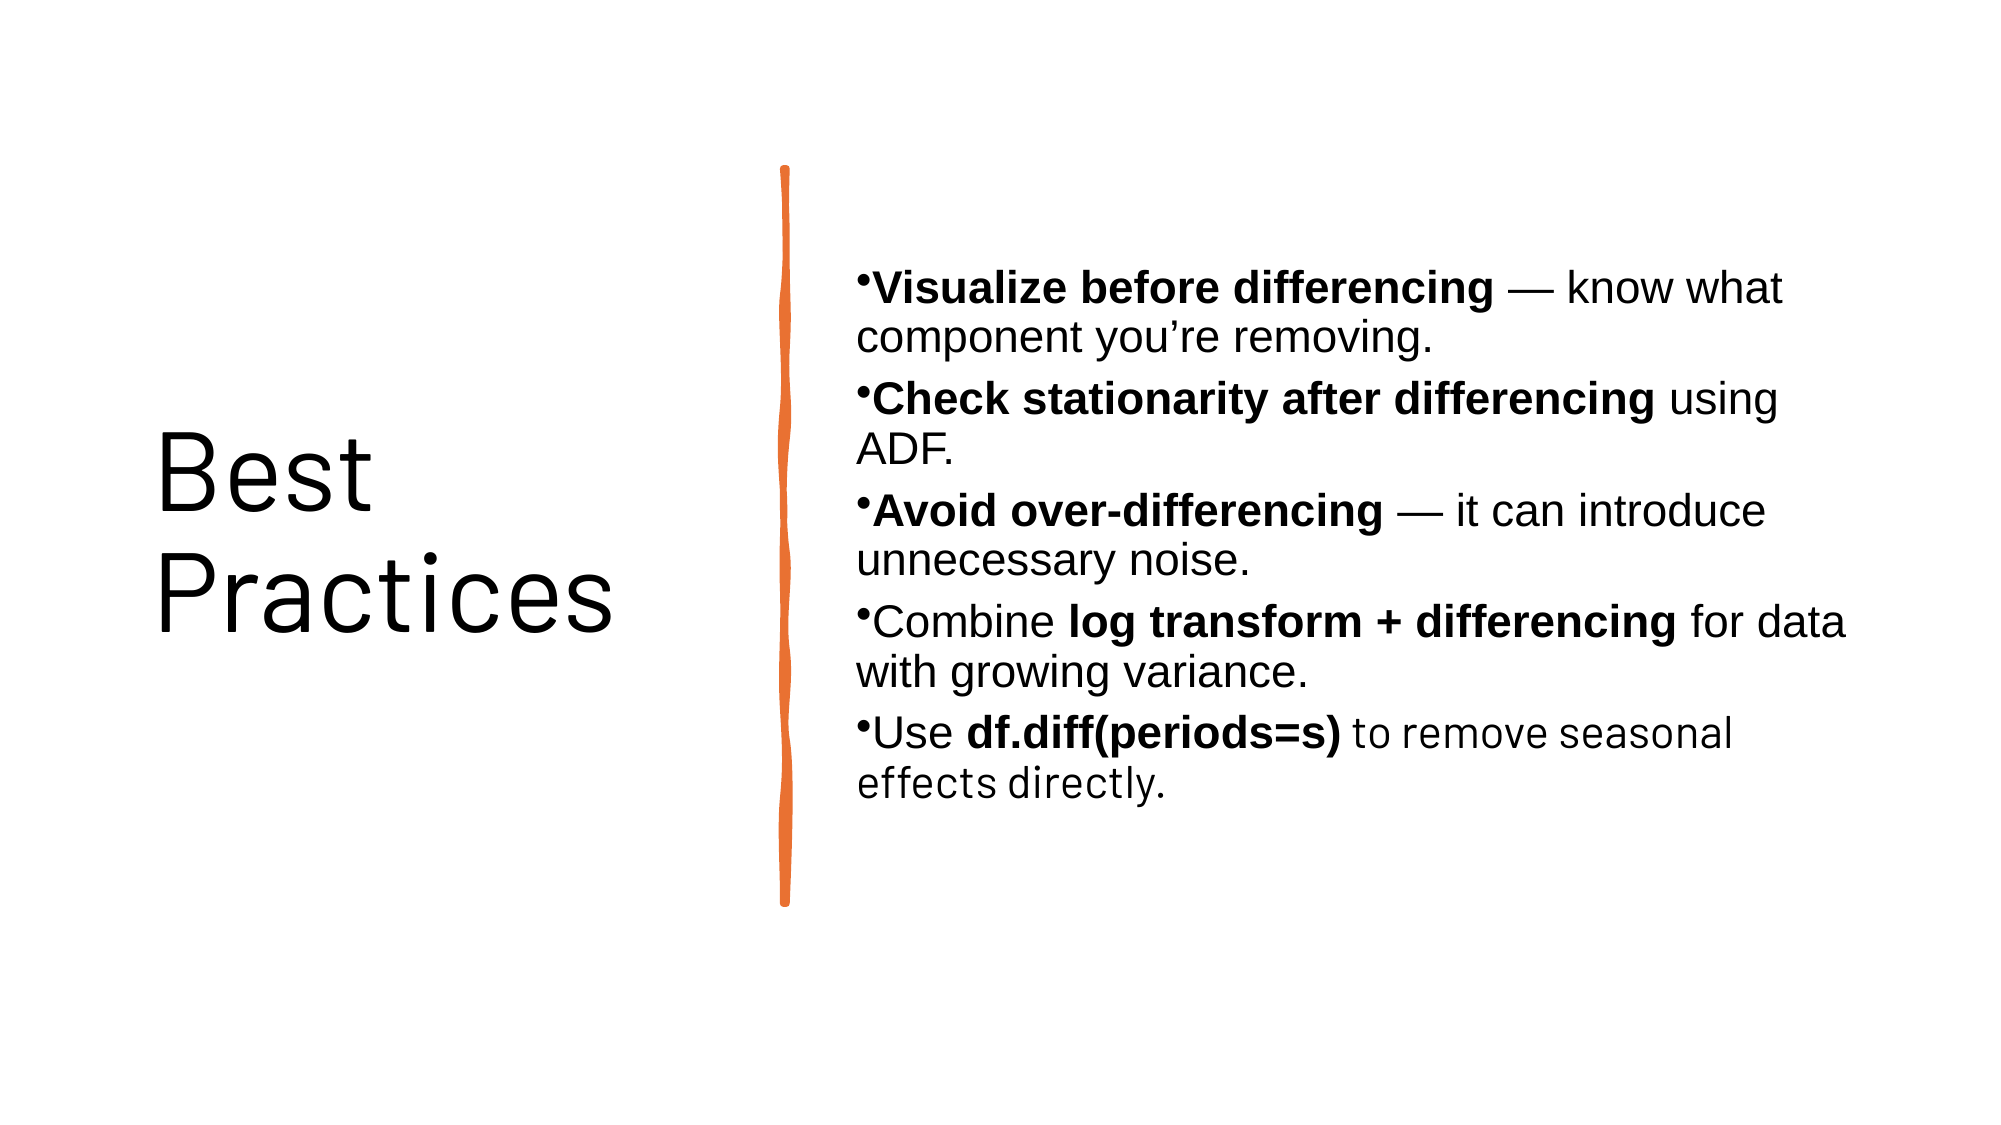

# Best Practices
Visualize before differencing — know what component you’re removing.
Check stationarity after differencing using ADF.
Avoid over-differencing — it can introduce unnecessary noise.
Combine log transform + differencing for data with growing variance.
Use df.diff(periods=s) to remove seasonal effects directly.